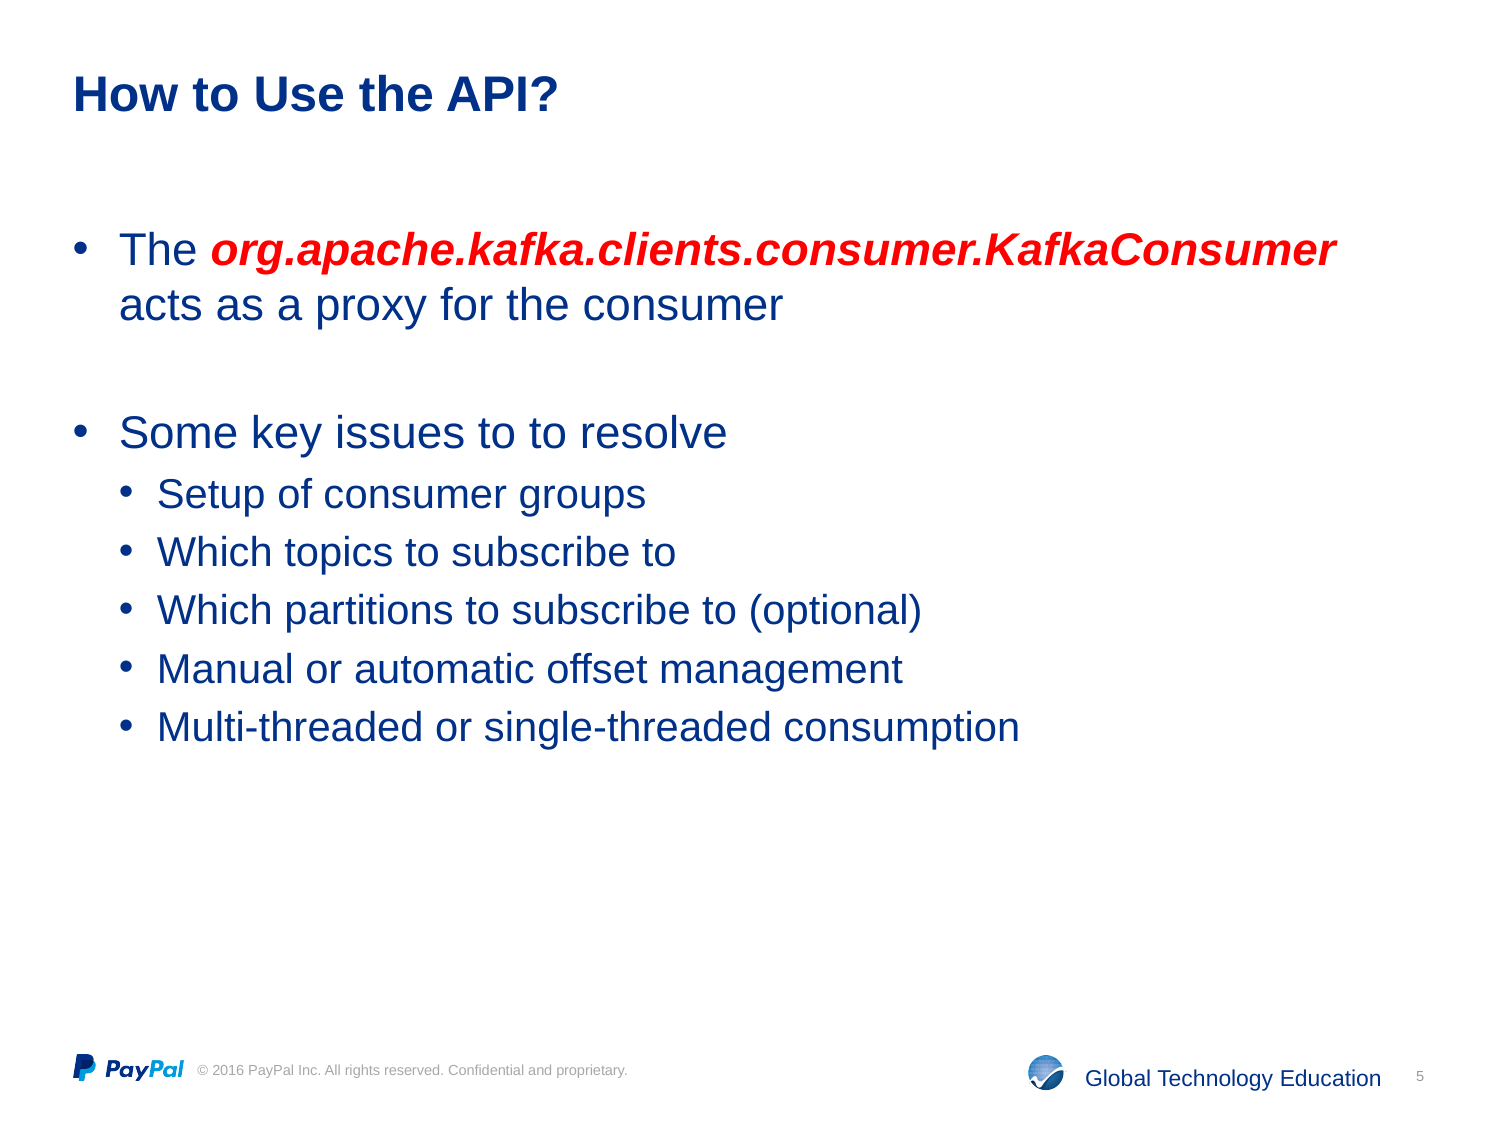

# How to Use the API?
The org.apache.kafka.clients.consumer.KafkaConsumer acts as a proxy for the consumer

Some key issues to to resolve
Setup of consumer groups
Which topics to subscribe to
Which partitions to subscribe to (optional)
Manual or automatic offset management
Multi-threaded or single-threaded consumption
5